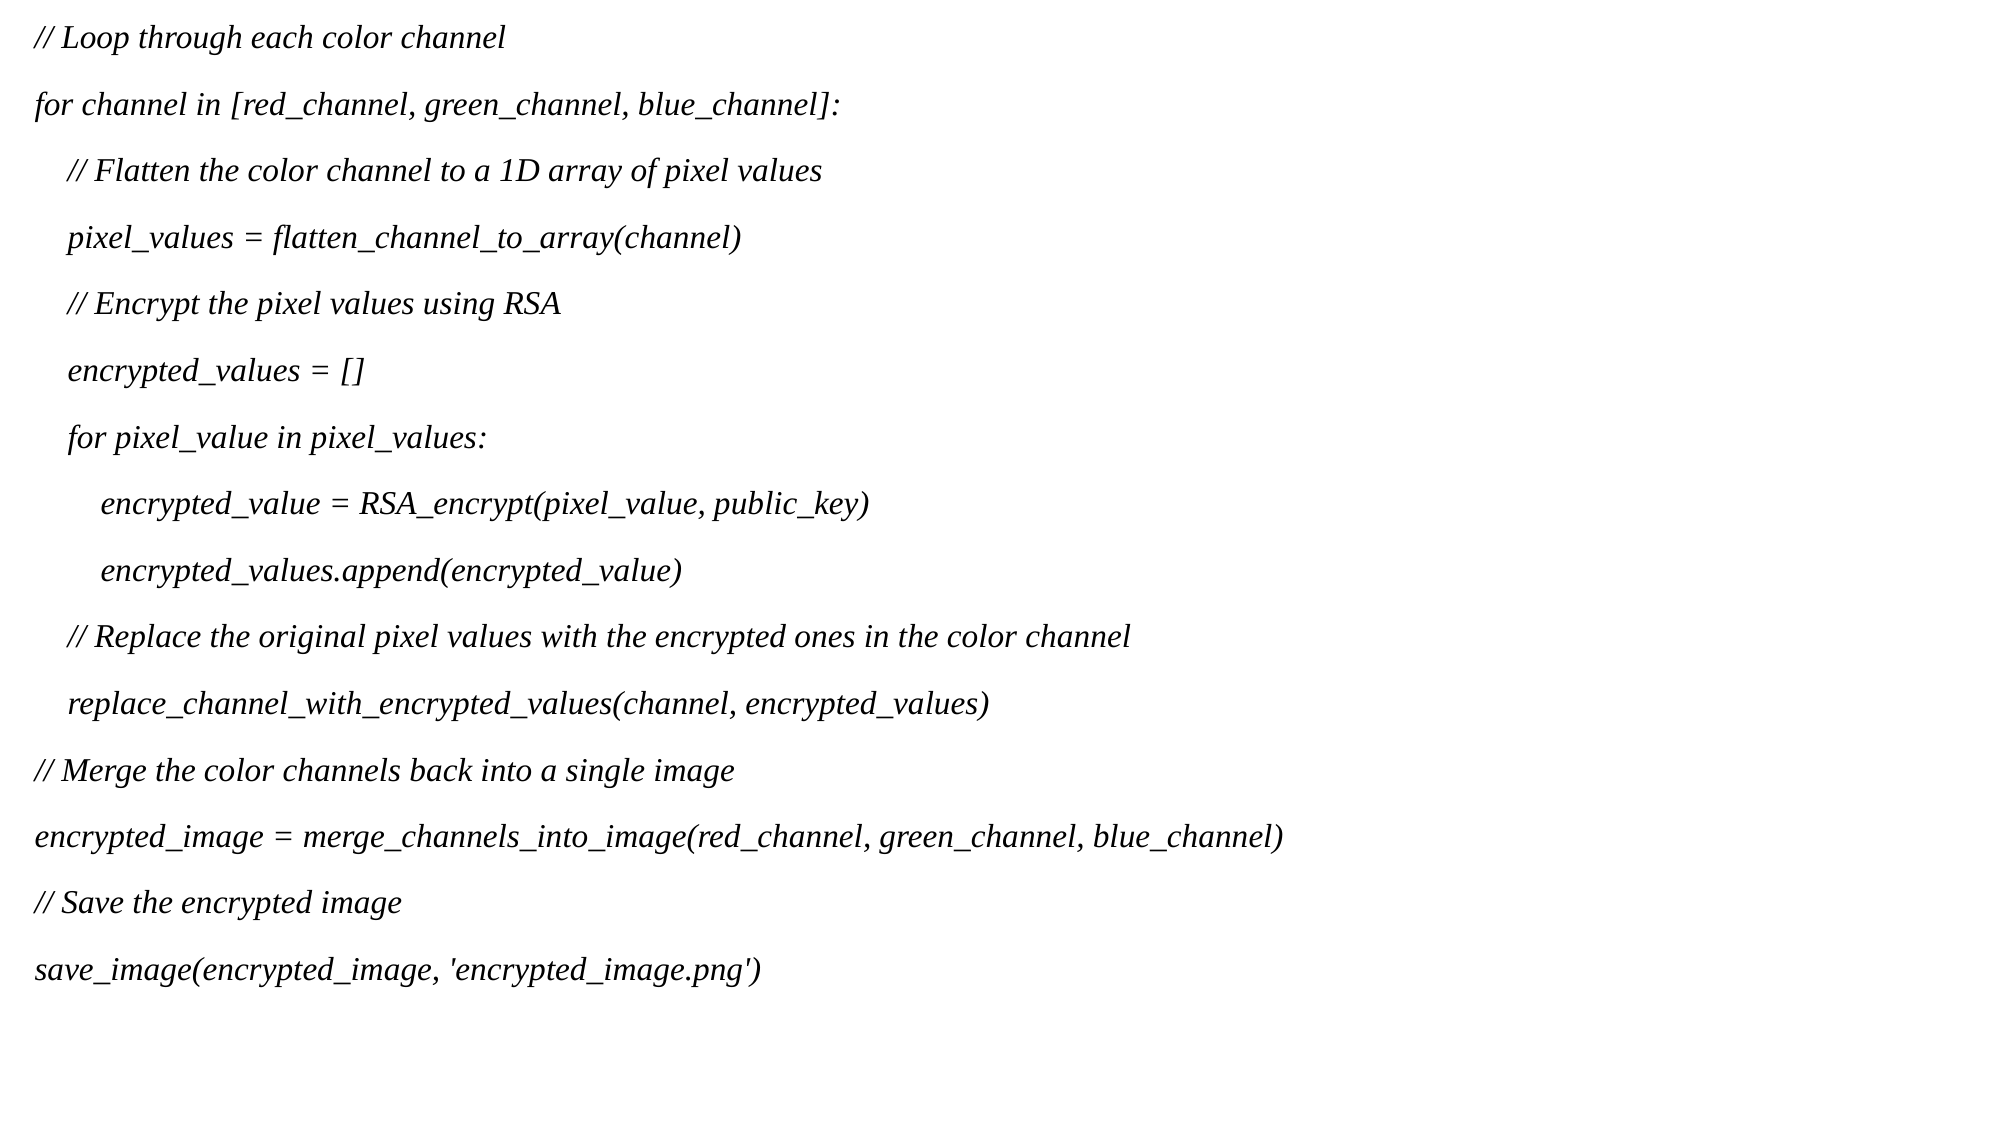

// Loop through each color channel
for channel in [red_channel, green_channel, blue_channel]:
    // Flatten the color channel to a 1D array of pixel values
    pixel_values = flatten_channel_to_array(channel)
    // Encrypt the pixel values using RSA
    encrypted_values = []
    for pixel_value in pixel_values:
        encrypted_value = RSA_encrypt(pixel_value, public_key)
        encrypted_values.append(encrypted_value)
    // Replace the original pixel values with the encrypted ones in the color channel
    replace_channel_with_encrypted_values(channel, encrypted_values)
// Merge the color channels back into a single image
encrypted_image = merge_channels_into_image(red_channel, green_channel, blue_channel)
// Save the encrypted image
save_image(encrypted_image, 'encrypted_image.png')